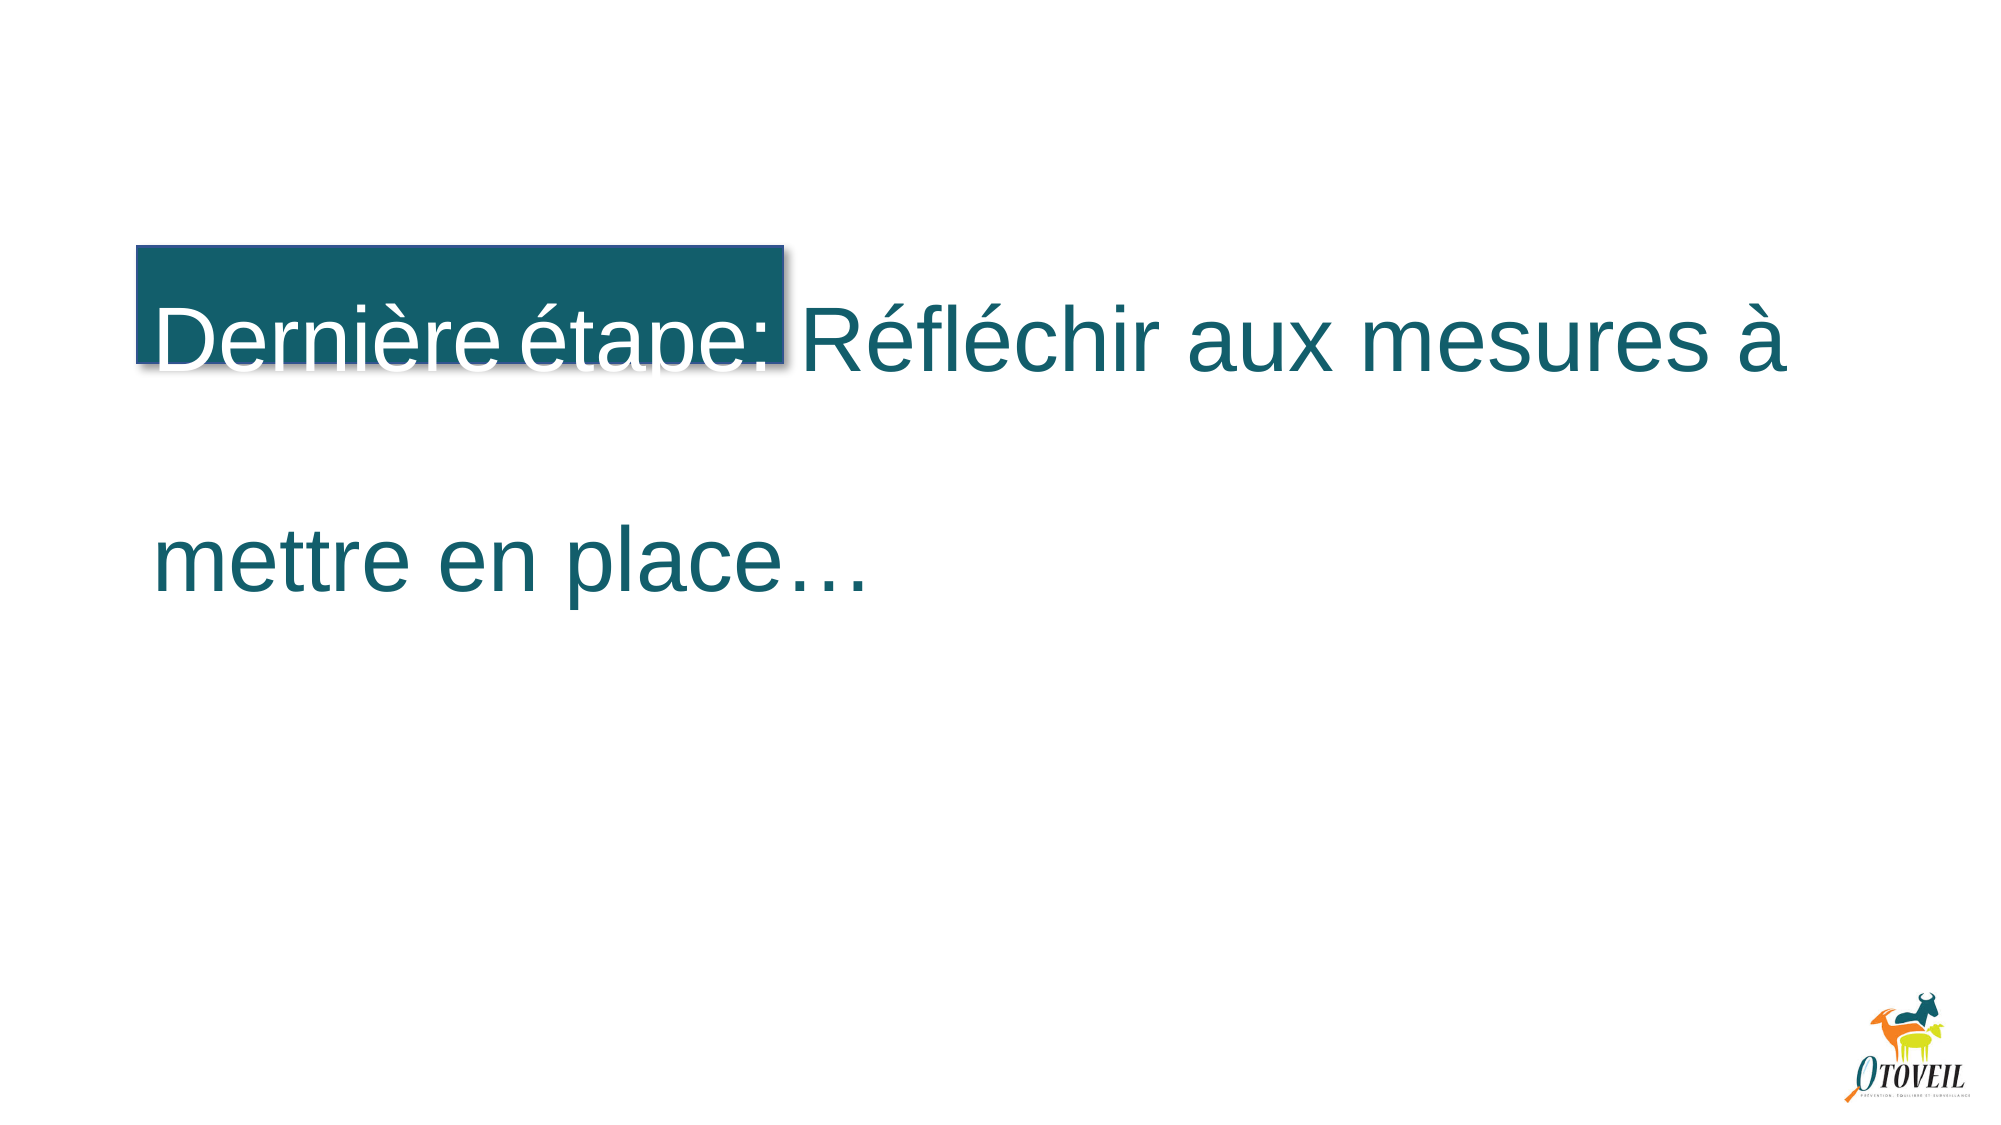

# Dernière étape: Réfléchir aux mesures à mettre en place…